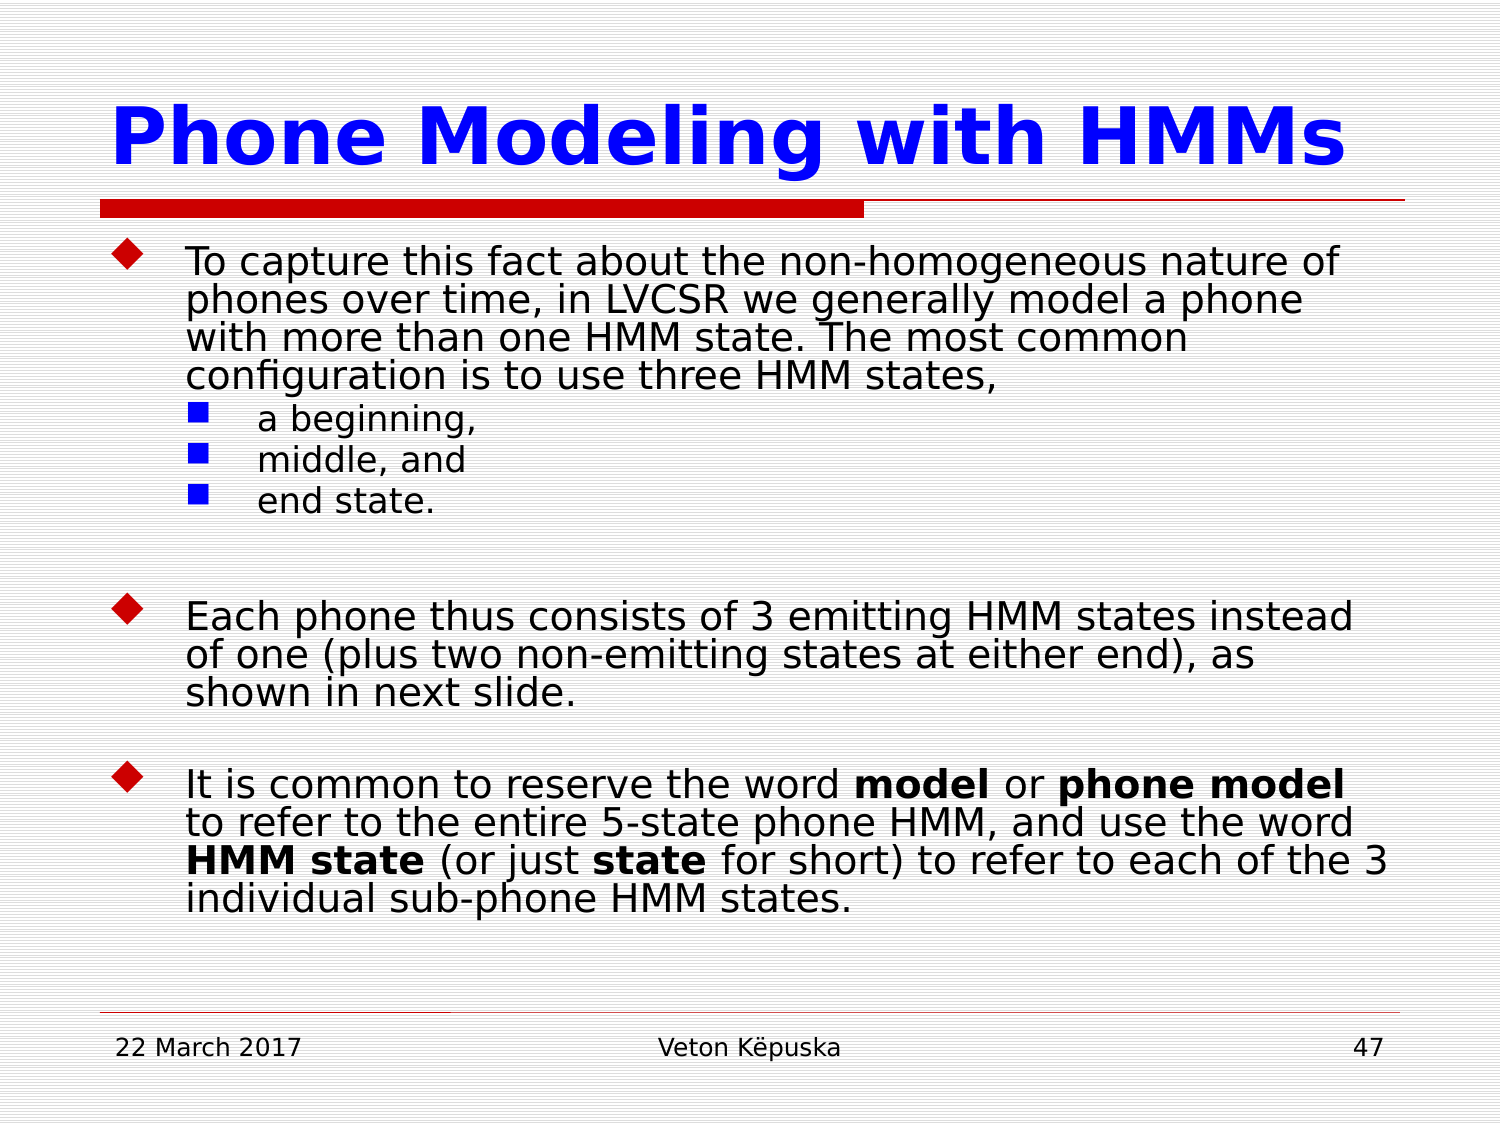

# Phone Modeling with HMMs
To capture this fact about the non-homogeneous nature of phones over time, in LVCSR we generally model a phone with more than one HMM state. The most common configuration is to use three HMM states,
a beginning,
middle, and
end state.

Each phone thus consists of 3 emitting HMM states instead of one (plus two non-emitting states at either end), as shown in next slide.

It is common to reserve the word model or phone model to refer to the entire 5-state phone HMM, and use the word HMM state (or just state for short) to refer to each of the 3 individual sub-phone HMM states.
22 March 2017
Veton Këpuska
47